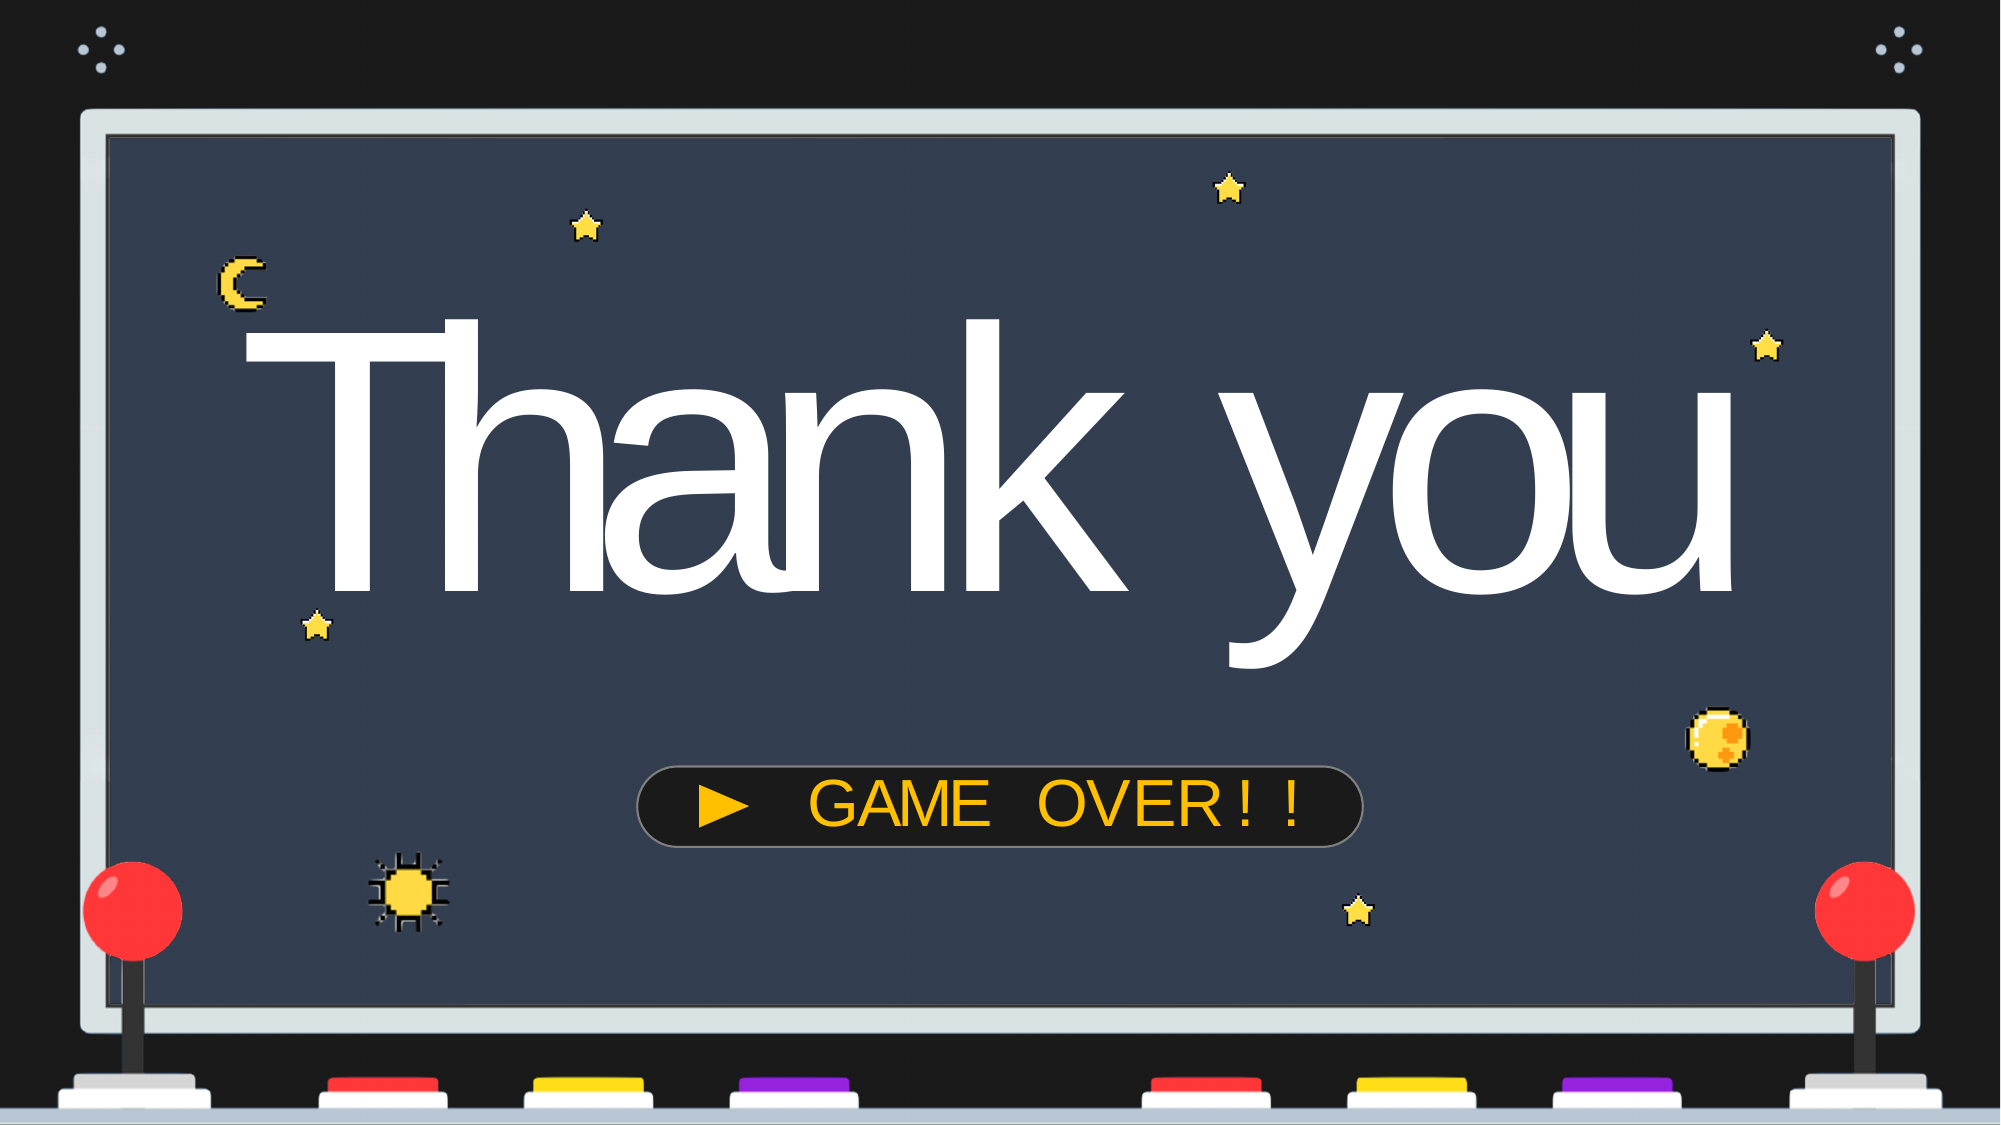

T
h
a
n
k
y
o
u
G
A
M
E
O
V
E
R
!
!